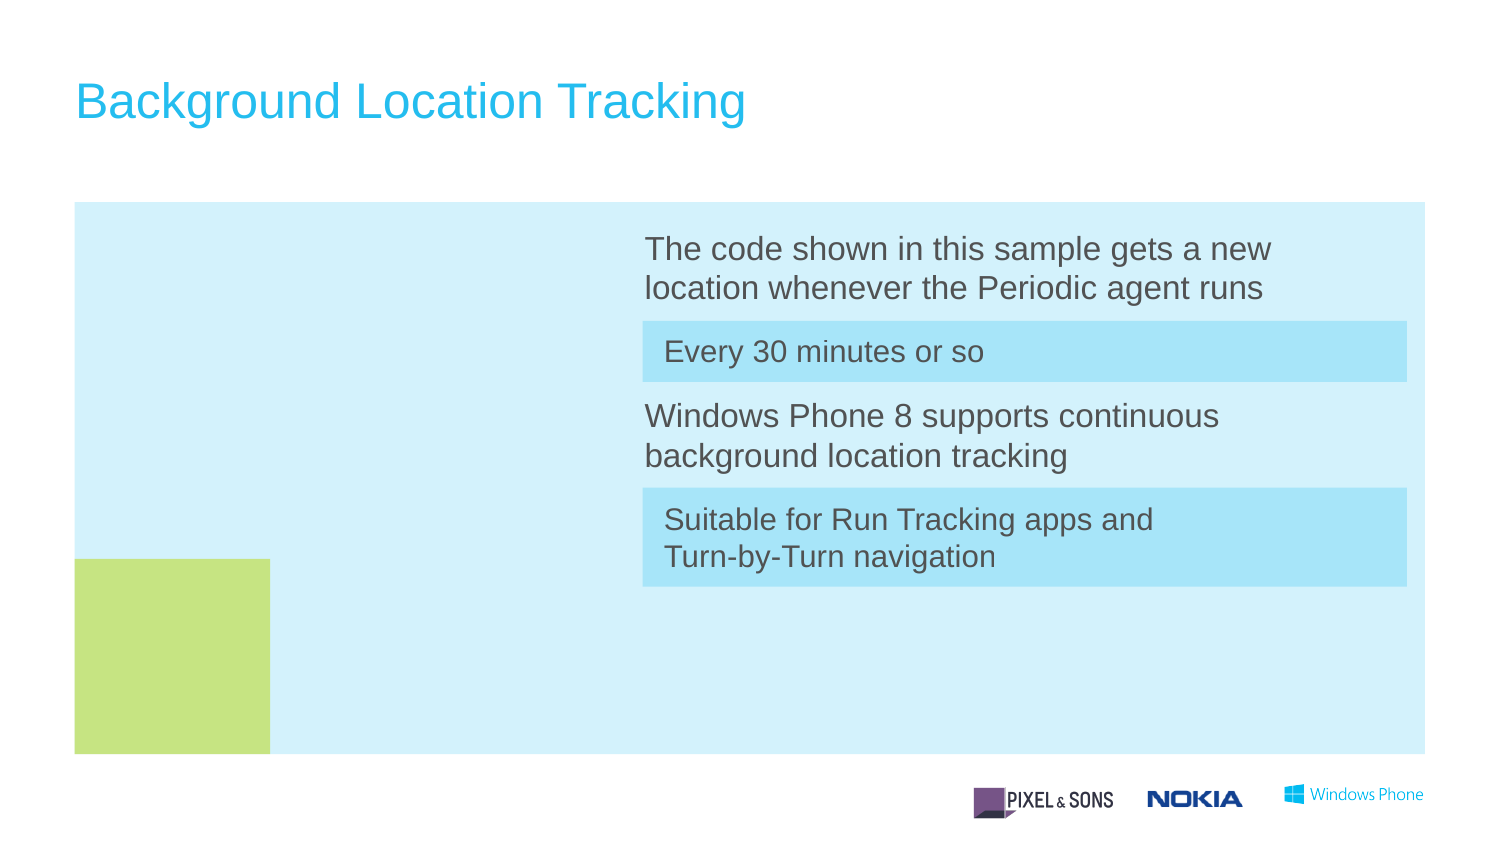

# Background Location Tracking

The code shown in this sample gets a new location whenever the Periodic agent runs
Every 30 minutes or so
Windows Phone 8 supports continuous background location tracking
Suitable for Run Tracking apps and
Turn-by-Turn navigation